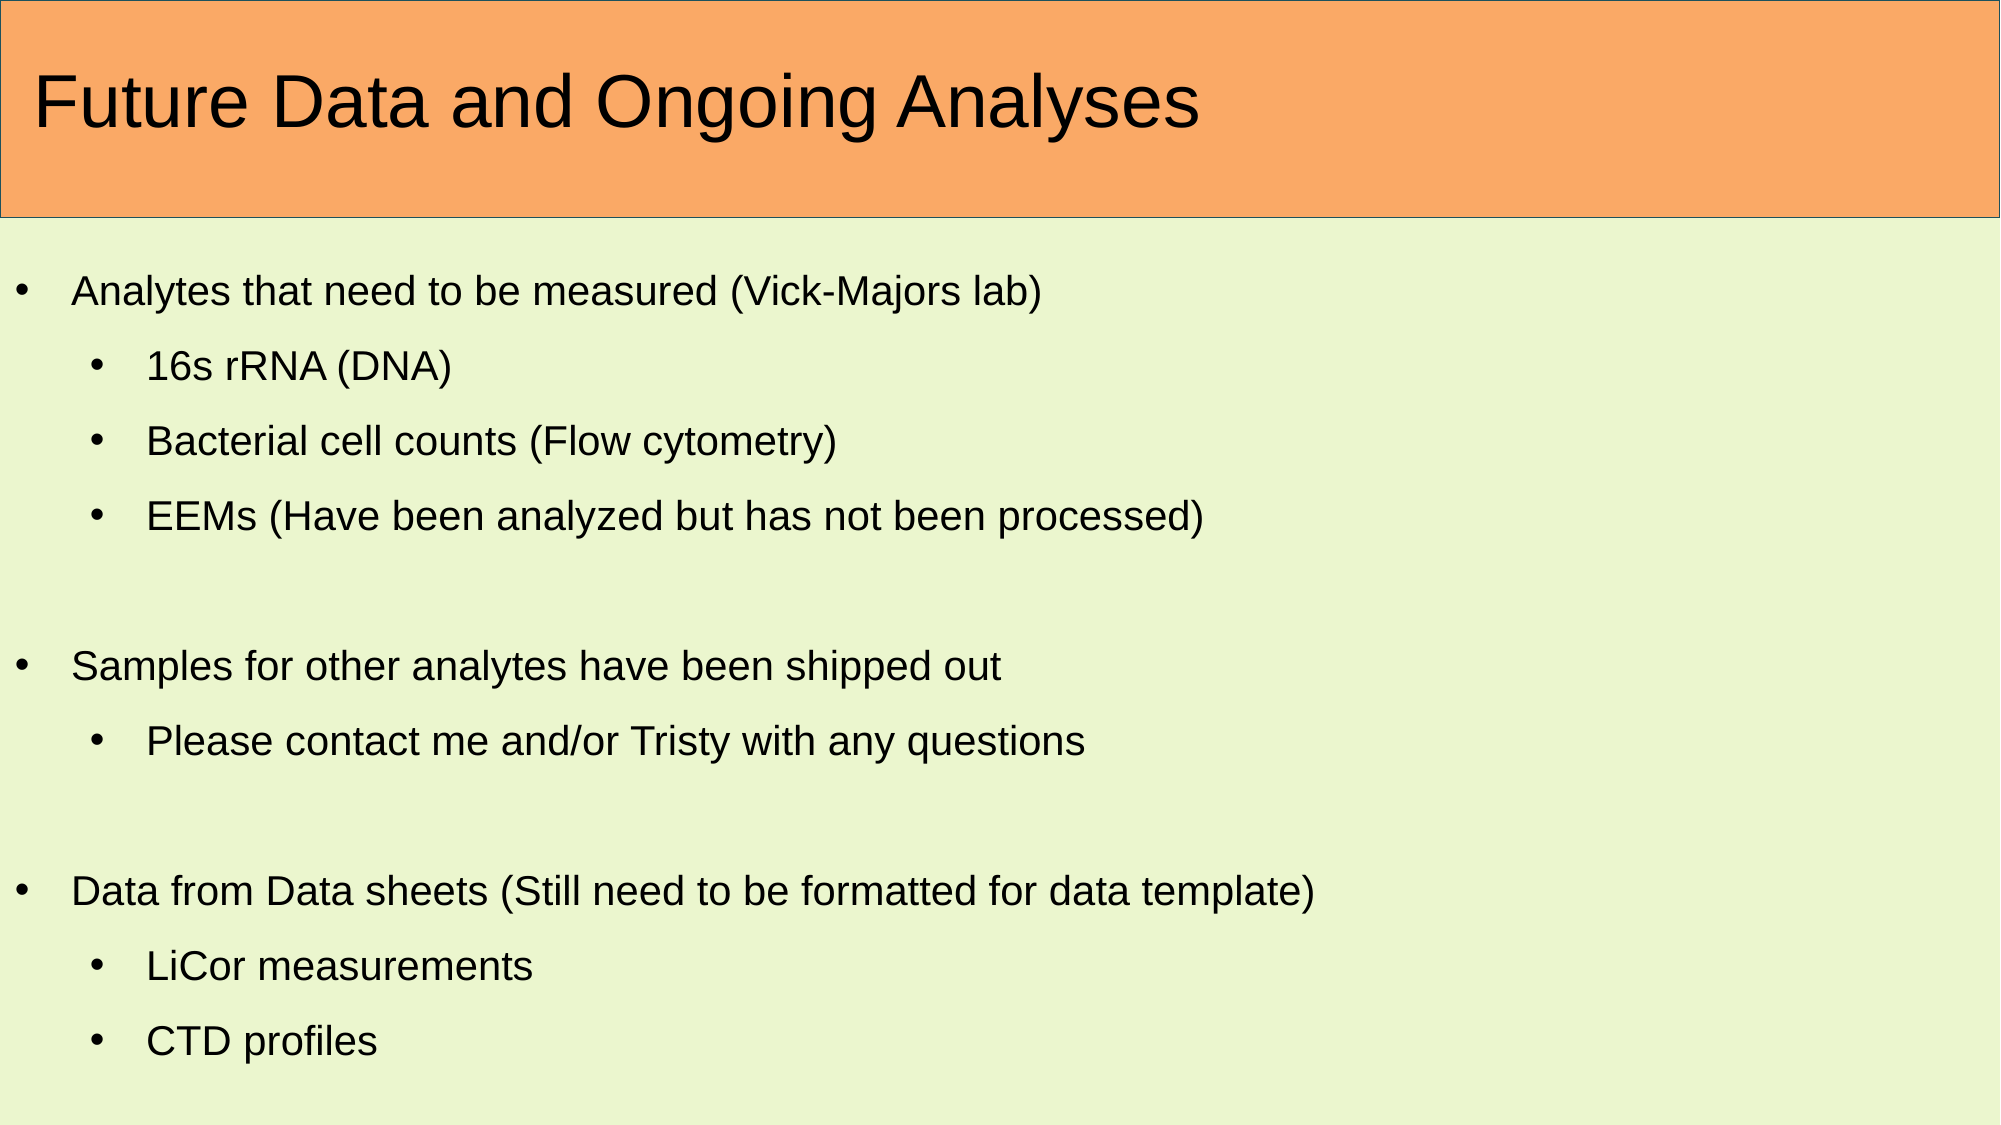

Future Data and Ongoing Analyses
Analytes that need to be measured (Vick-Majors lab)
16s rRNA (DNA)
Bacterial cell counts (Flow cytometry)
EEMs (Have been analyzed but has not been processed)

Samples for other analytes have been shipped out
Please contact me and/or Tristy with any questions

Data from Data sheets (Still need to be formatted for data template)
LiCor measurements
CTD profiles